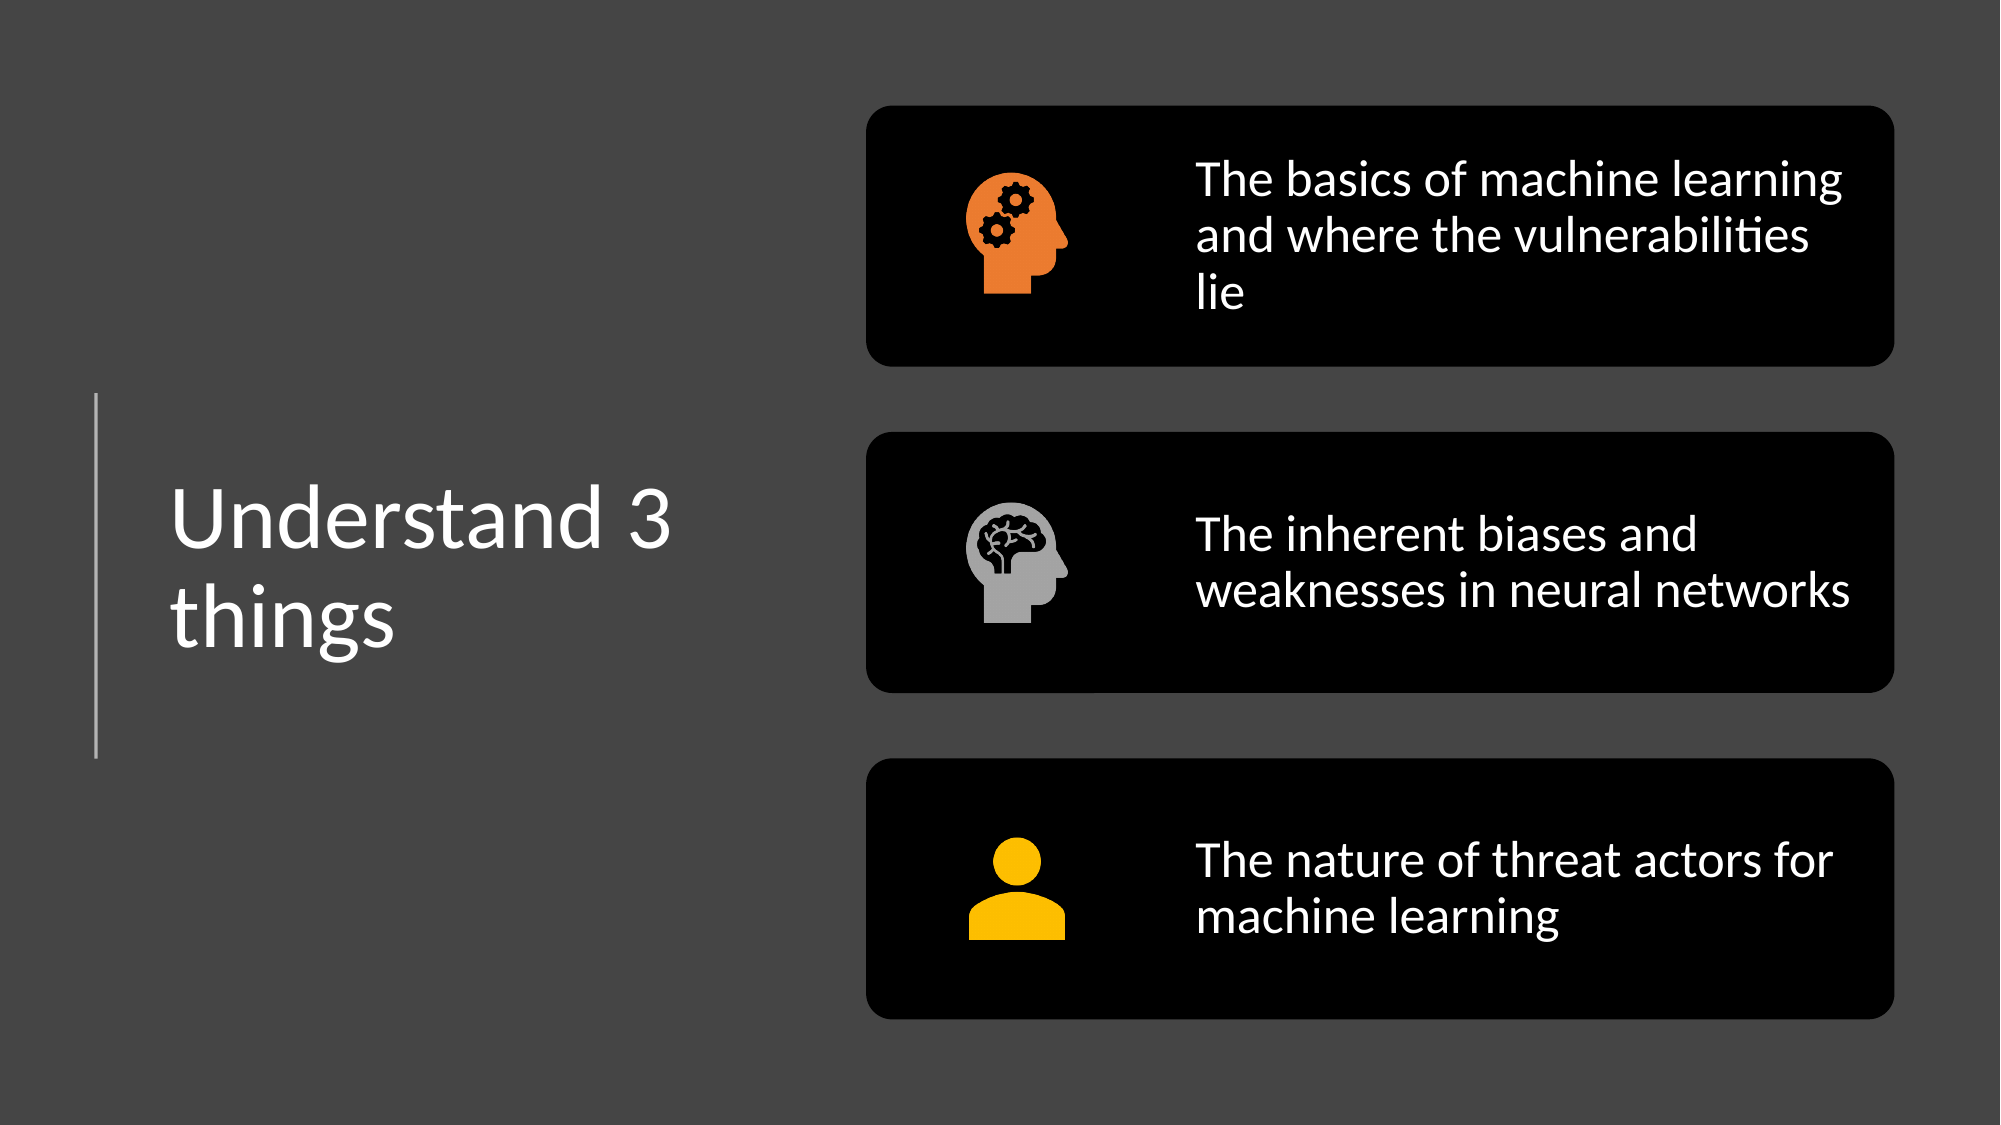

The basics of machine learning and where the vulnerabilities lie
The inherent biases and weaknesses in neural networks
The nature of threat actors for machine learning
# Understand 3 things